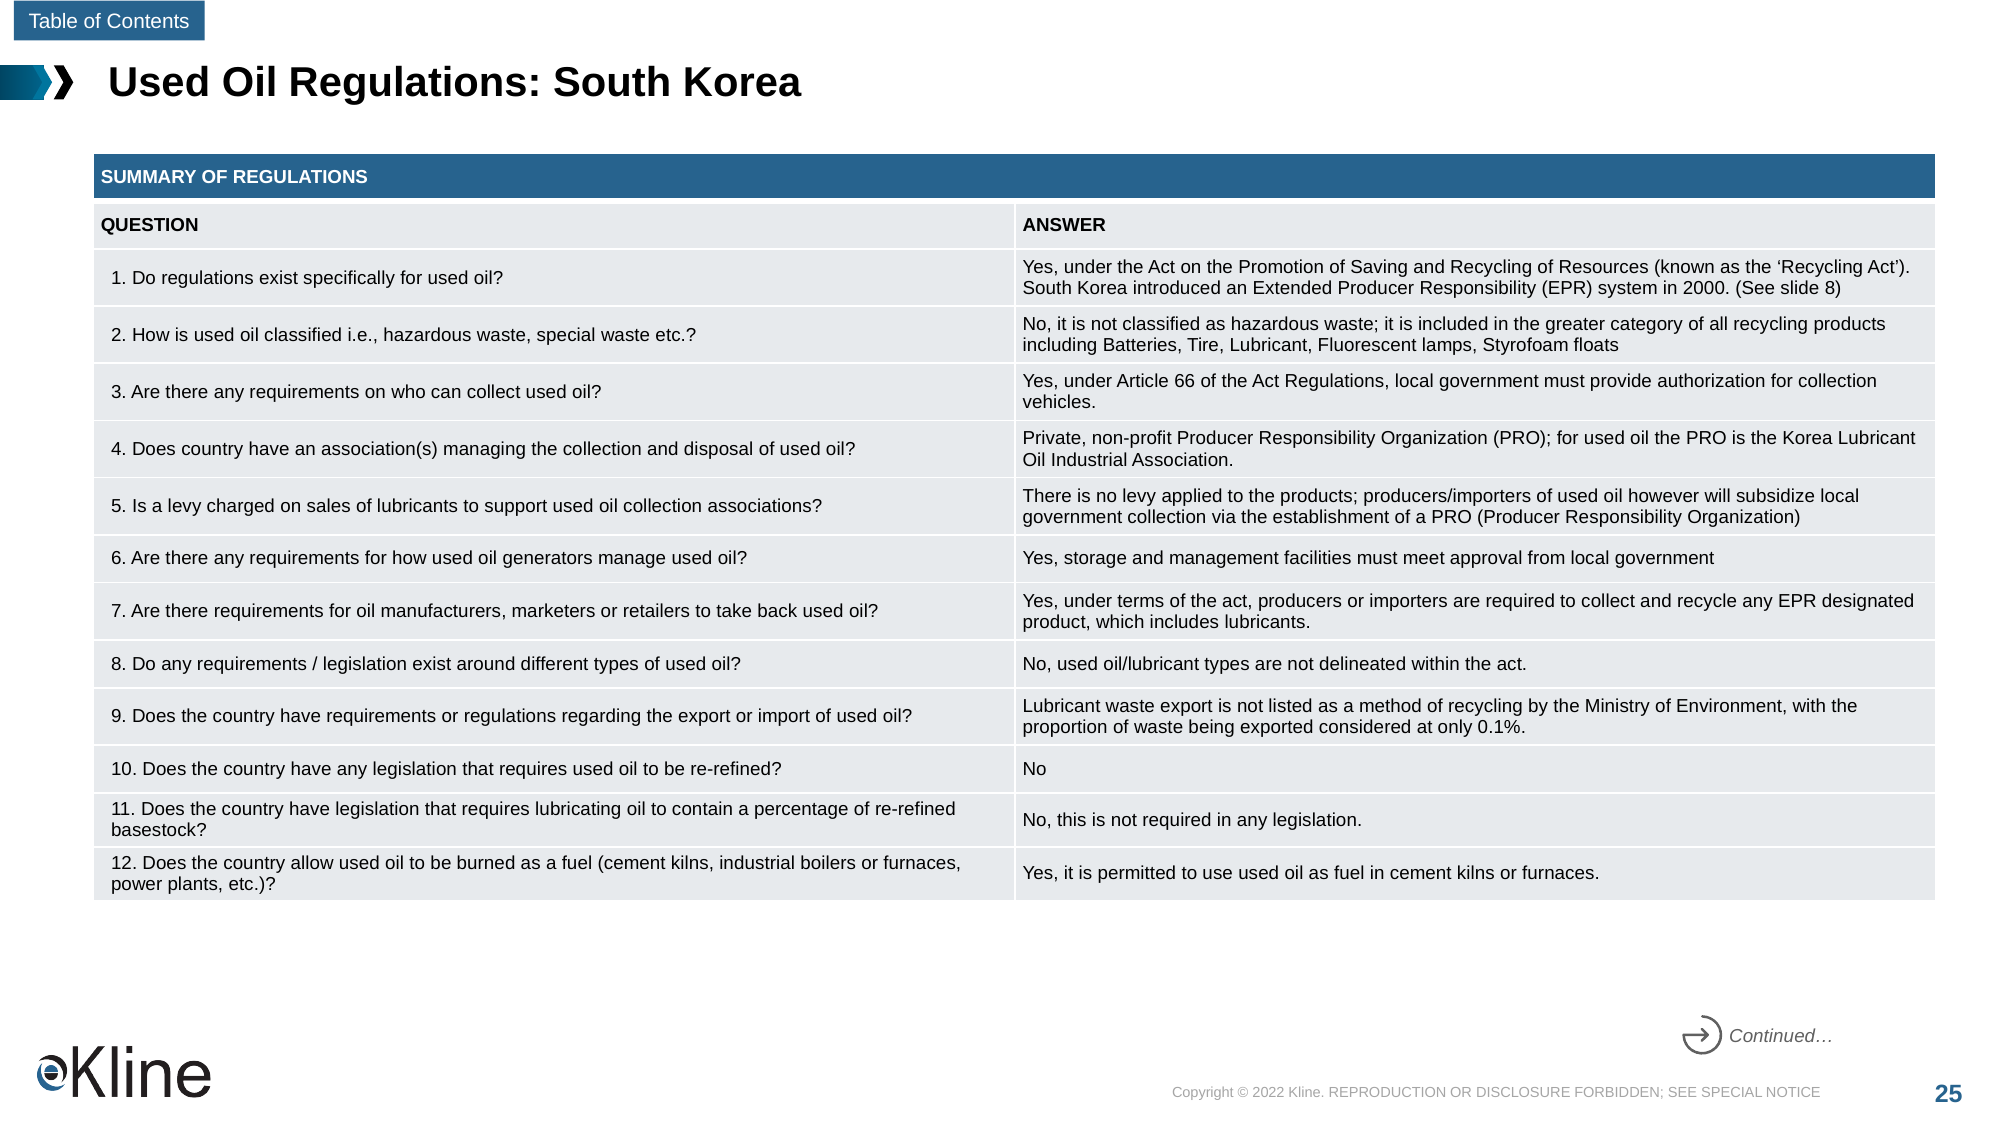

# Used Oil Regulations: South Korea
| SUMMARY OF REGULATIONS |  |
| --- | --- |
| QUESTION | ANSWER |
| 1. Do regulations exist specifically for used oil? | Yes, under the Act on the Promotion of Saving and Recycling of Resources (known as the ‘Recycling Act’). South Korea introduced an Extended Producer Responsibility (EPR) system in 2000. (See slide 8) |
| 2. How is used oil classified i.e., hazardous waste, special waste etc.? | No, it is not classified as hazardous waste; it is included in the greater category of all recycling products including Batteries, Tire, Lubricant, Fluorescent lamps, Styrofoam floats |
| 3. Are there any requirements on who can collect used oil? | Yes, under Article 66 of the Act Regulations, local government must provide authorization for collection vehicles. |
| 4. Does country have an association(s) managing the collection and disposal of used oil? | Private, non-profit Producer Responsibility Organization (PRO); for used oil the PRO is the Korea Lubricant Oil Industrial Association. |
| 5. Is a levy charged on sales of lubricants to support used oil collection associations? | There is no levy applied to the products; producers/importers of used oil however will subsidize local government collection via the establishment of a PRO (Producer Responsibility Organization) |
| 6. Are there any requirements for how used oil generators manage used oil? | Yes, storage and management facilities must meet approval from local government |
| 7. Are there requirements for oil manufacturers, marketers or retailers to take back used oil? | Yes, under terms of the act, producers or importers are required to collect and recycle any EPR designated product, which includes lubricants. |
| 8. Do any requirements / legislation exist around different types of used oil? | No, used oil/lubricant types are not delineated within the act. |
| 9. Does the country have requirements or regulations regarding the export or import of used oil? | Lubricant waste export is not listed as a method of recycling by the Ministry of Environment, with the proportion of waste being exported considered at only 0.1%. |
| 10. Does the country have any legislation that requires used oil to be re-refined? | No |
| 11. Does the country have legislation that requires lubricating oil to contain a percentage of re-refined basestock? | No, this is not required in any legislation. |
| 12. Does the country allow used oil to be burned as a fuel (cement kilns, industrial boilers or furnaces, power plants, etc.)? | Yes, it is permitted to use used oil as fuel in cement kilns or furnaces. |

Continued…